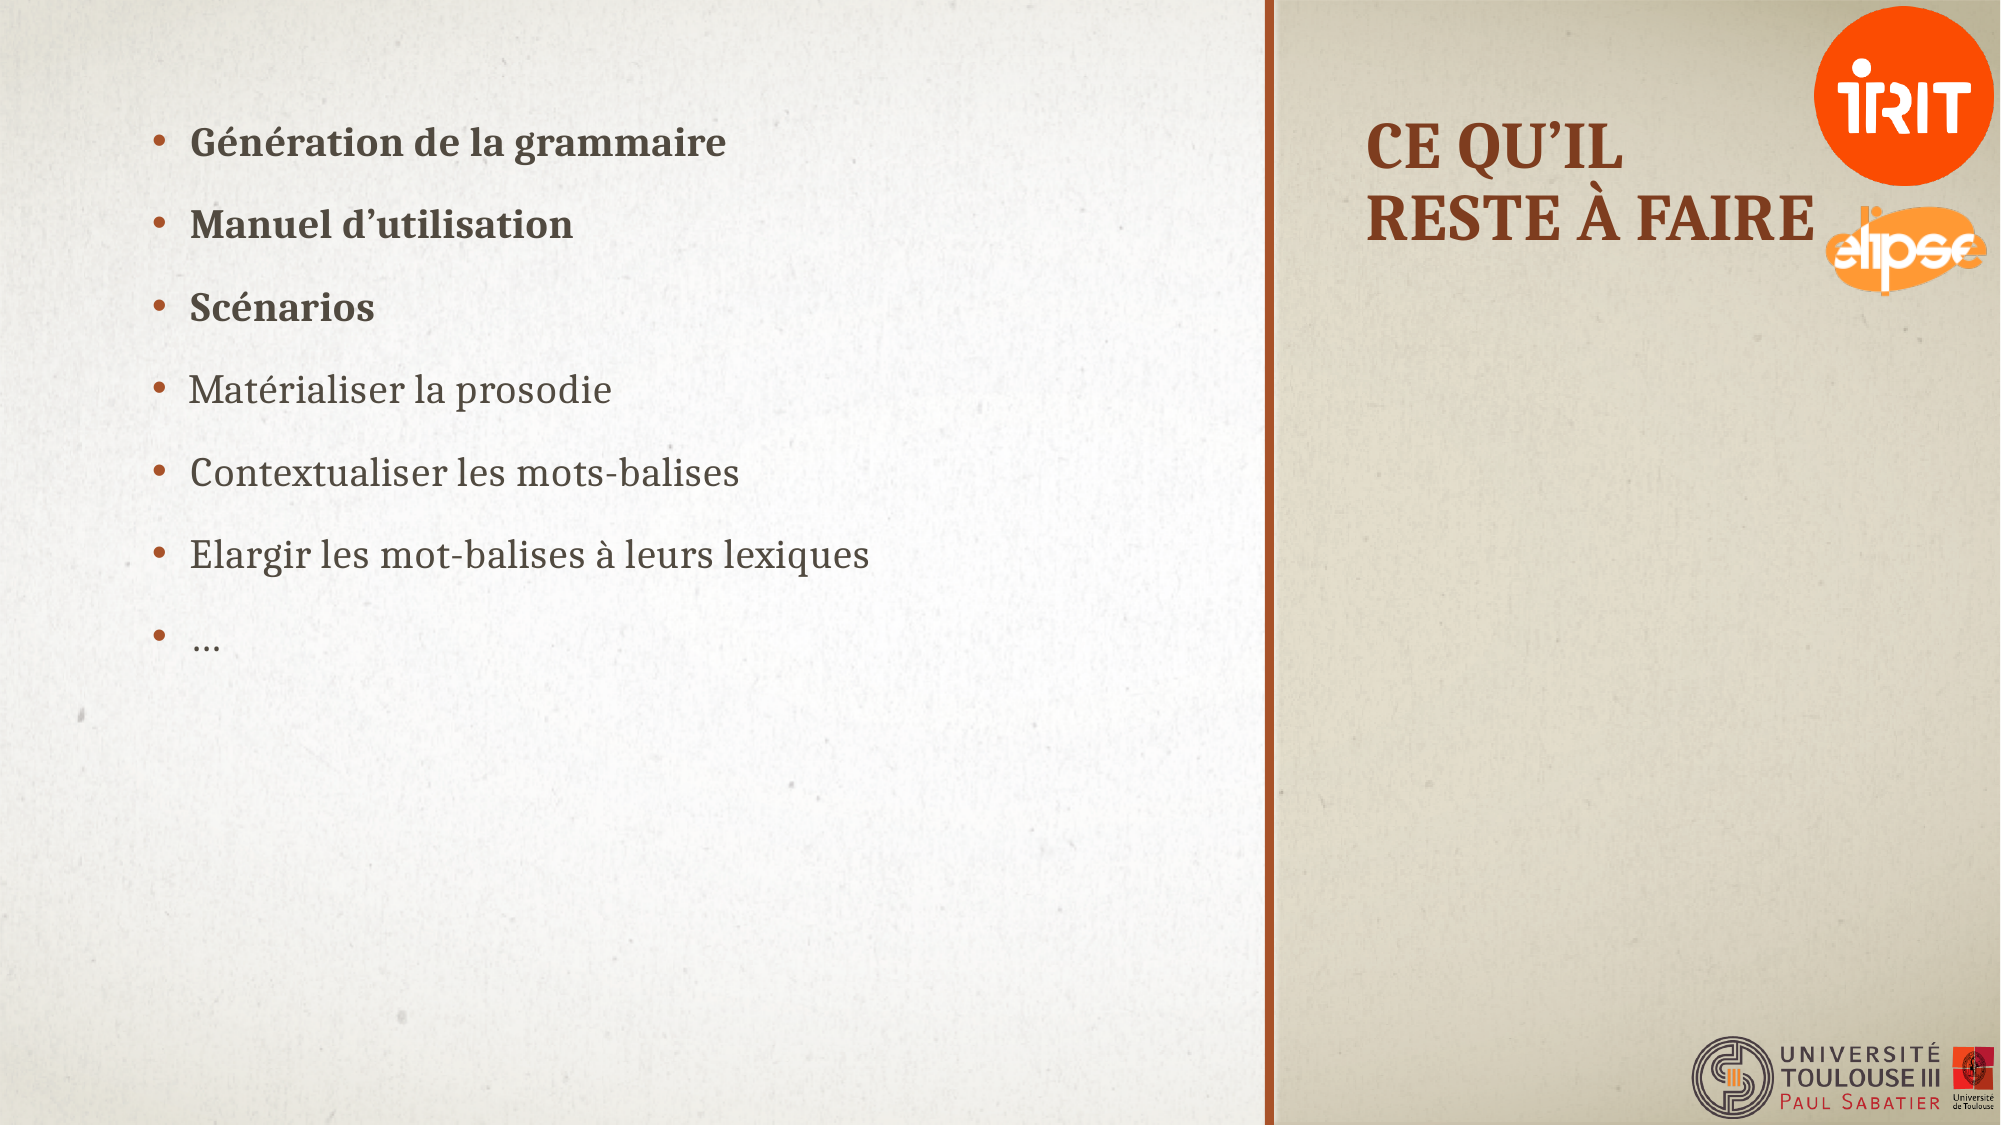

# Ce qu’il reste à faire
Génération de la grammaire
Manuel d’utilisation
Scénarios
Matérialiser la prosodie
Contextualiser les mots-balises
Elargir les mot-balises à leurs lexiques
…